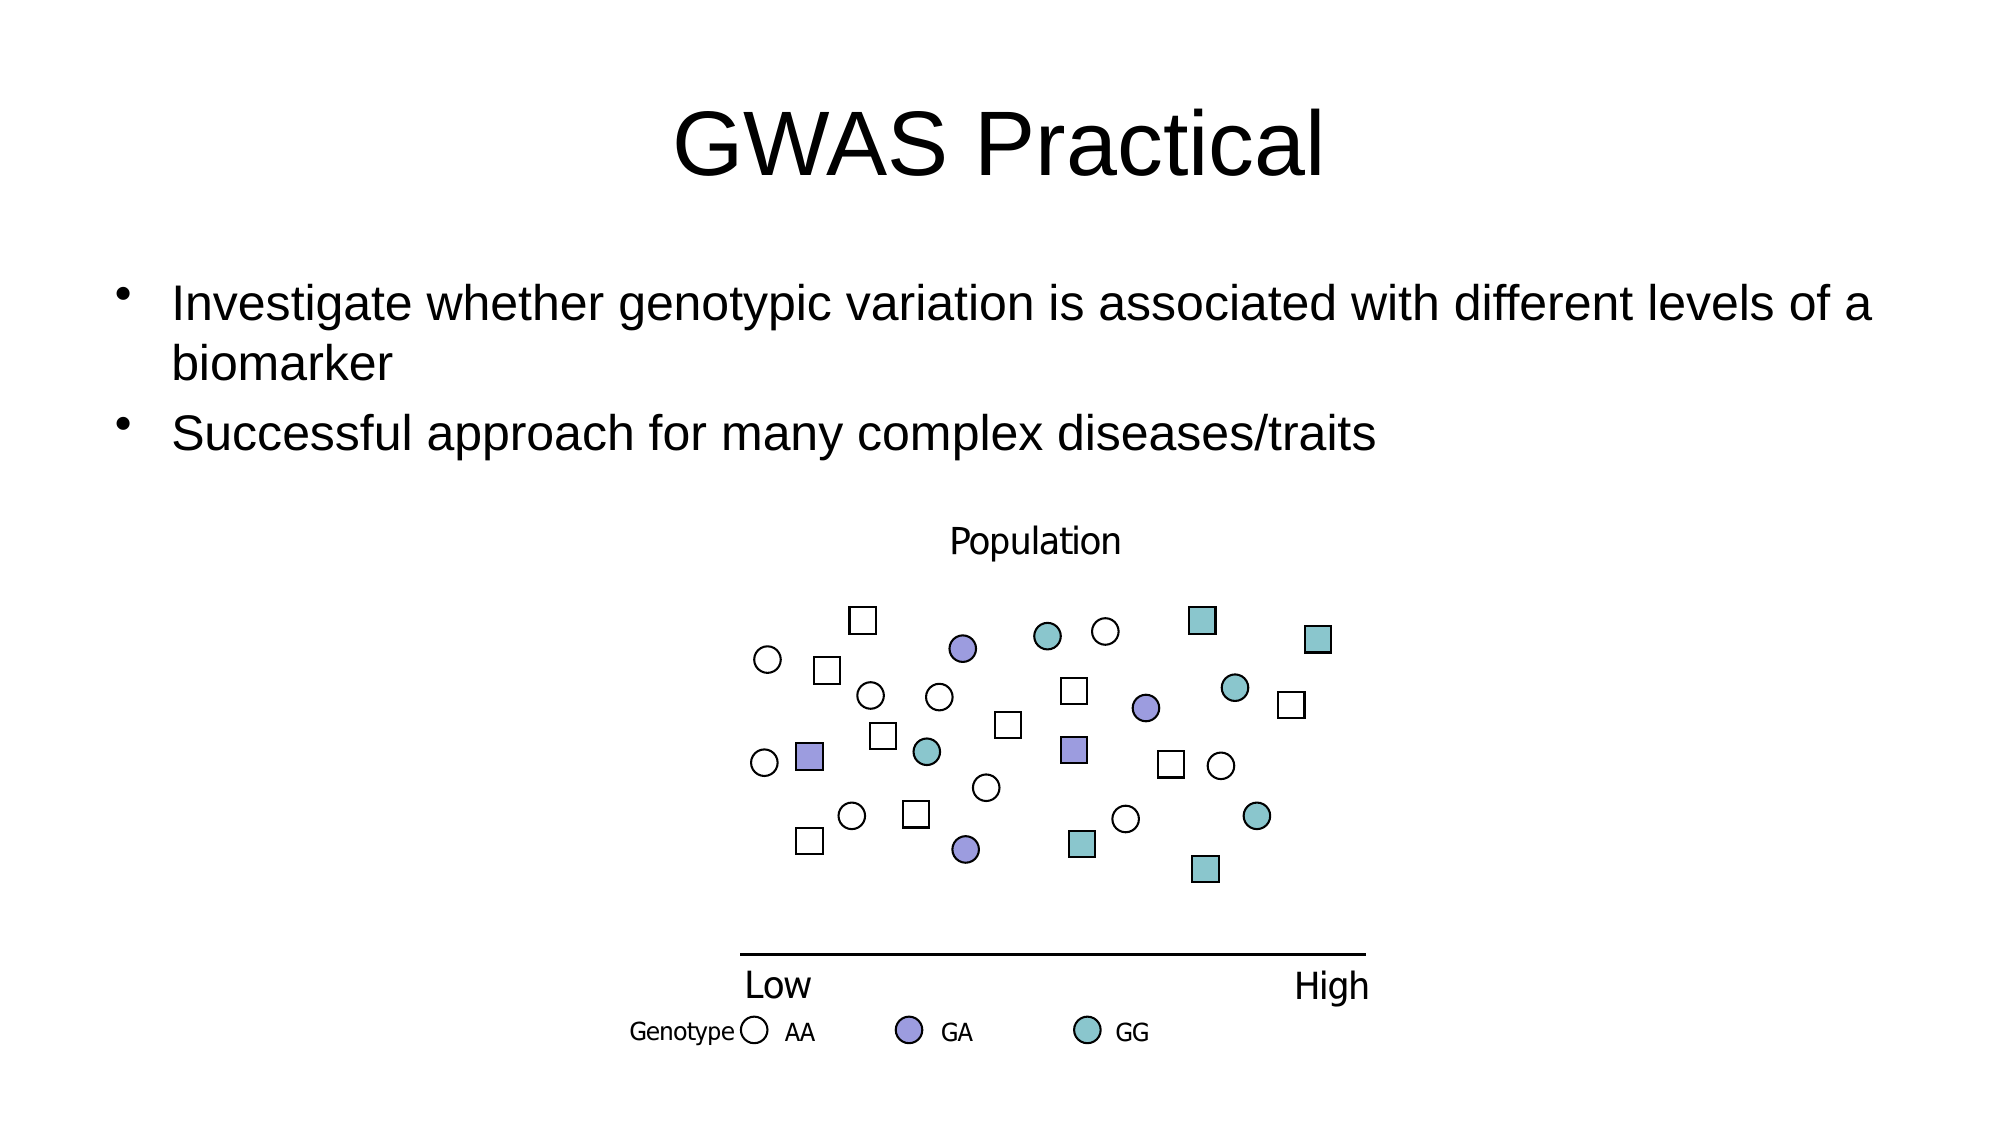

# GWAS Practical
Investigate whether genotypic variation is associated with different levels of a biomarker
Successful approach for many complex diseases/traits
Population

Low
High
Genotype
AA
GA
GG